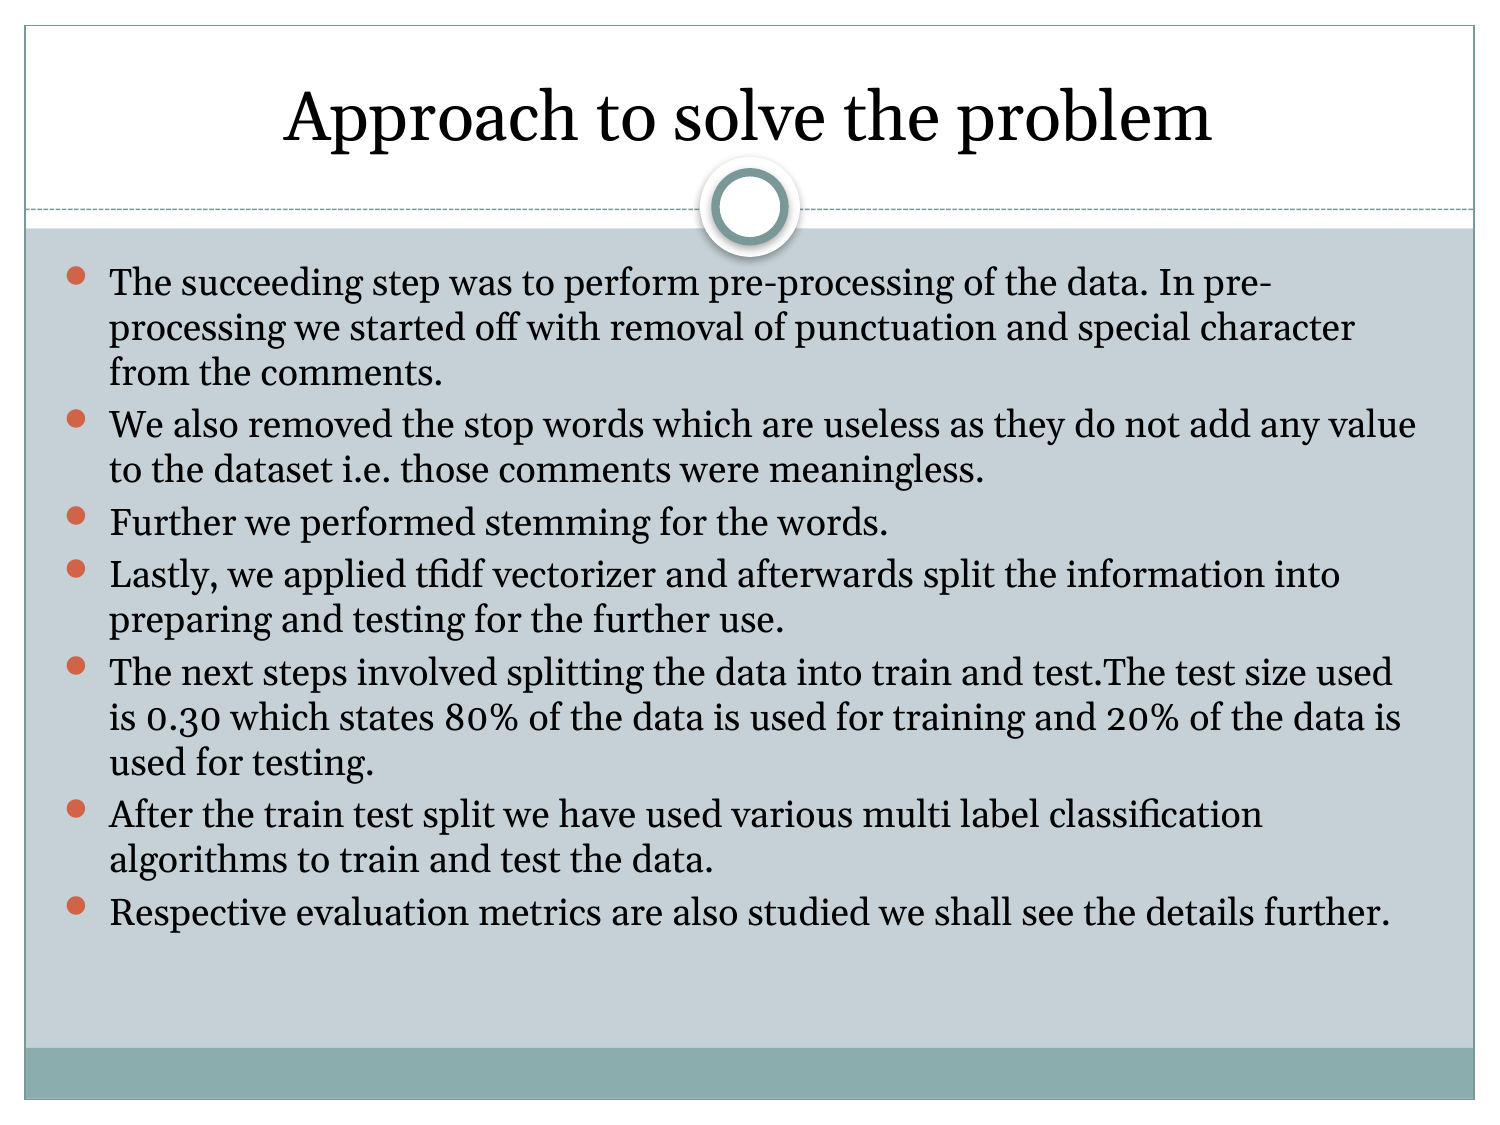

# Approach to solve the problem
The succeeding step was to perform pre-processing of the data. In pre-processing we started off with removal of punctuation and special character from the comments.
We also removed the stop words which are useless as they do not add any value to the dataset i.e. those comments were meaningless.
Further we performed stemming for the words.
Lastly, we applied tfidf vectorizer and afterwards split the information into preparing and testing for the further use.
The next steps involved splitting the data into train and test.The test size used is 0.30 which states 80% of the data is used for training and 20% of the data is used for testing.
After the train test split we have used various multi label classification algorithms to train and test the data.
Respective evaluation metrics are also studied we shall see the details further.